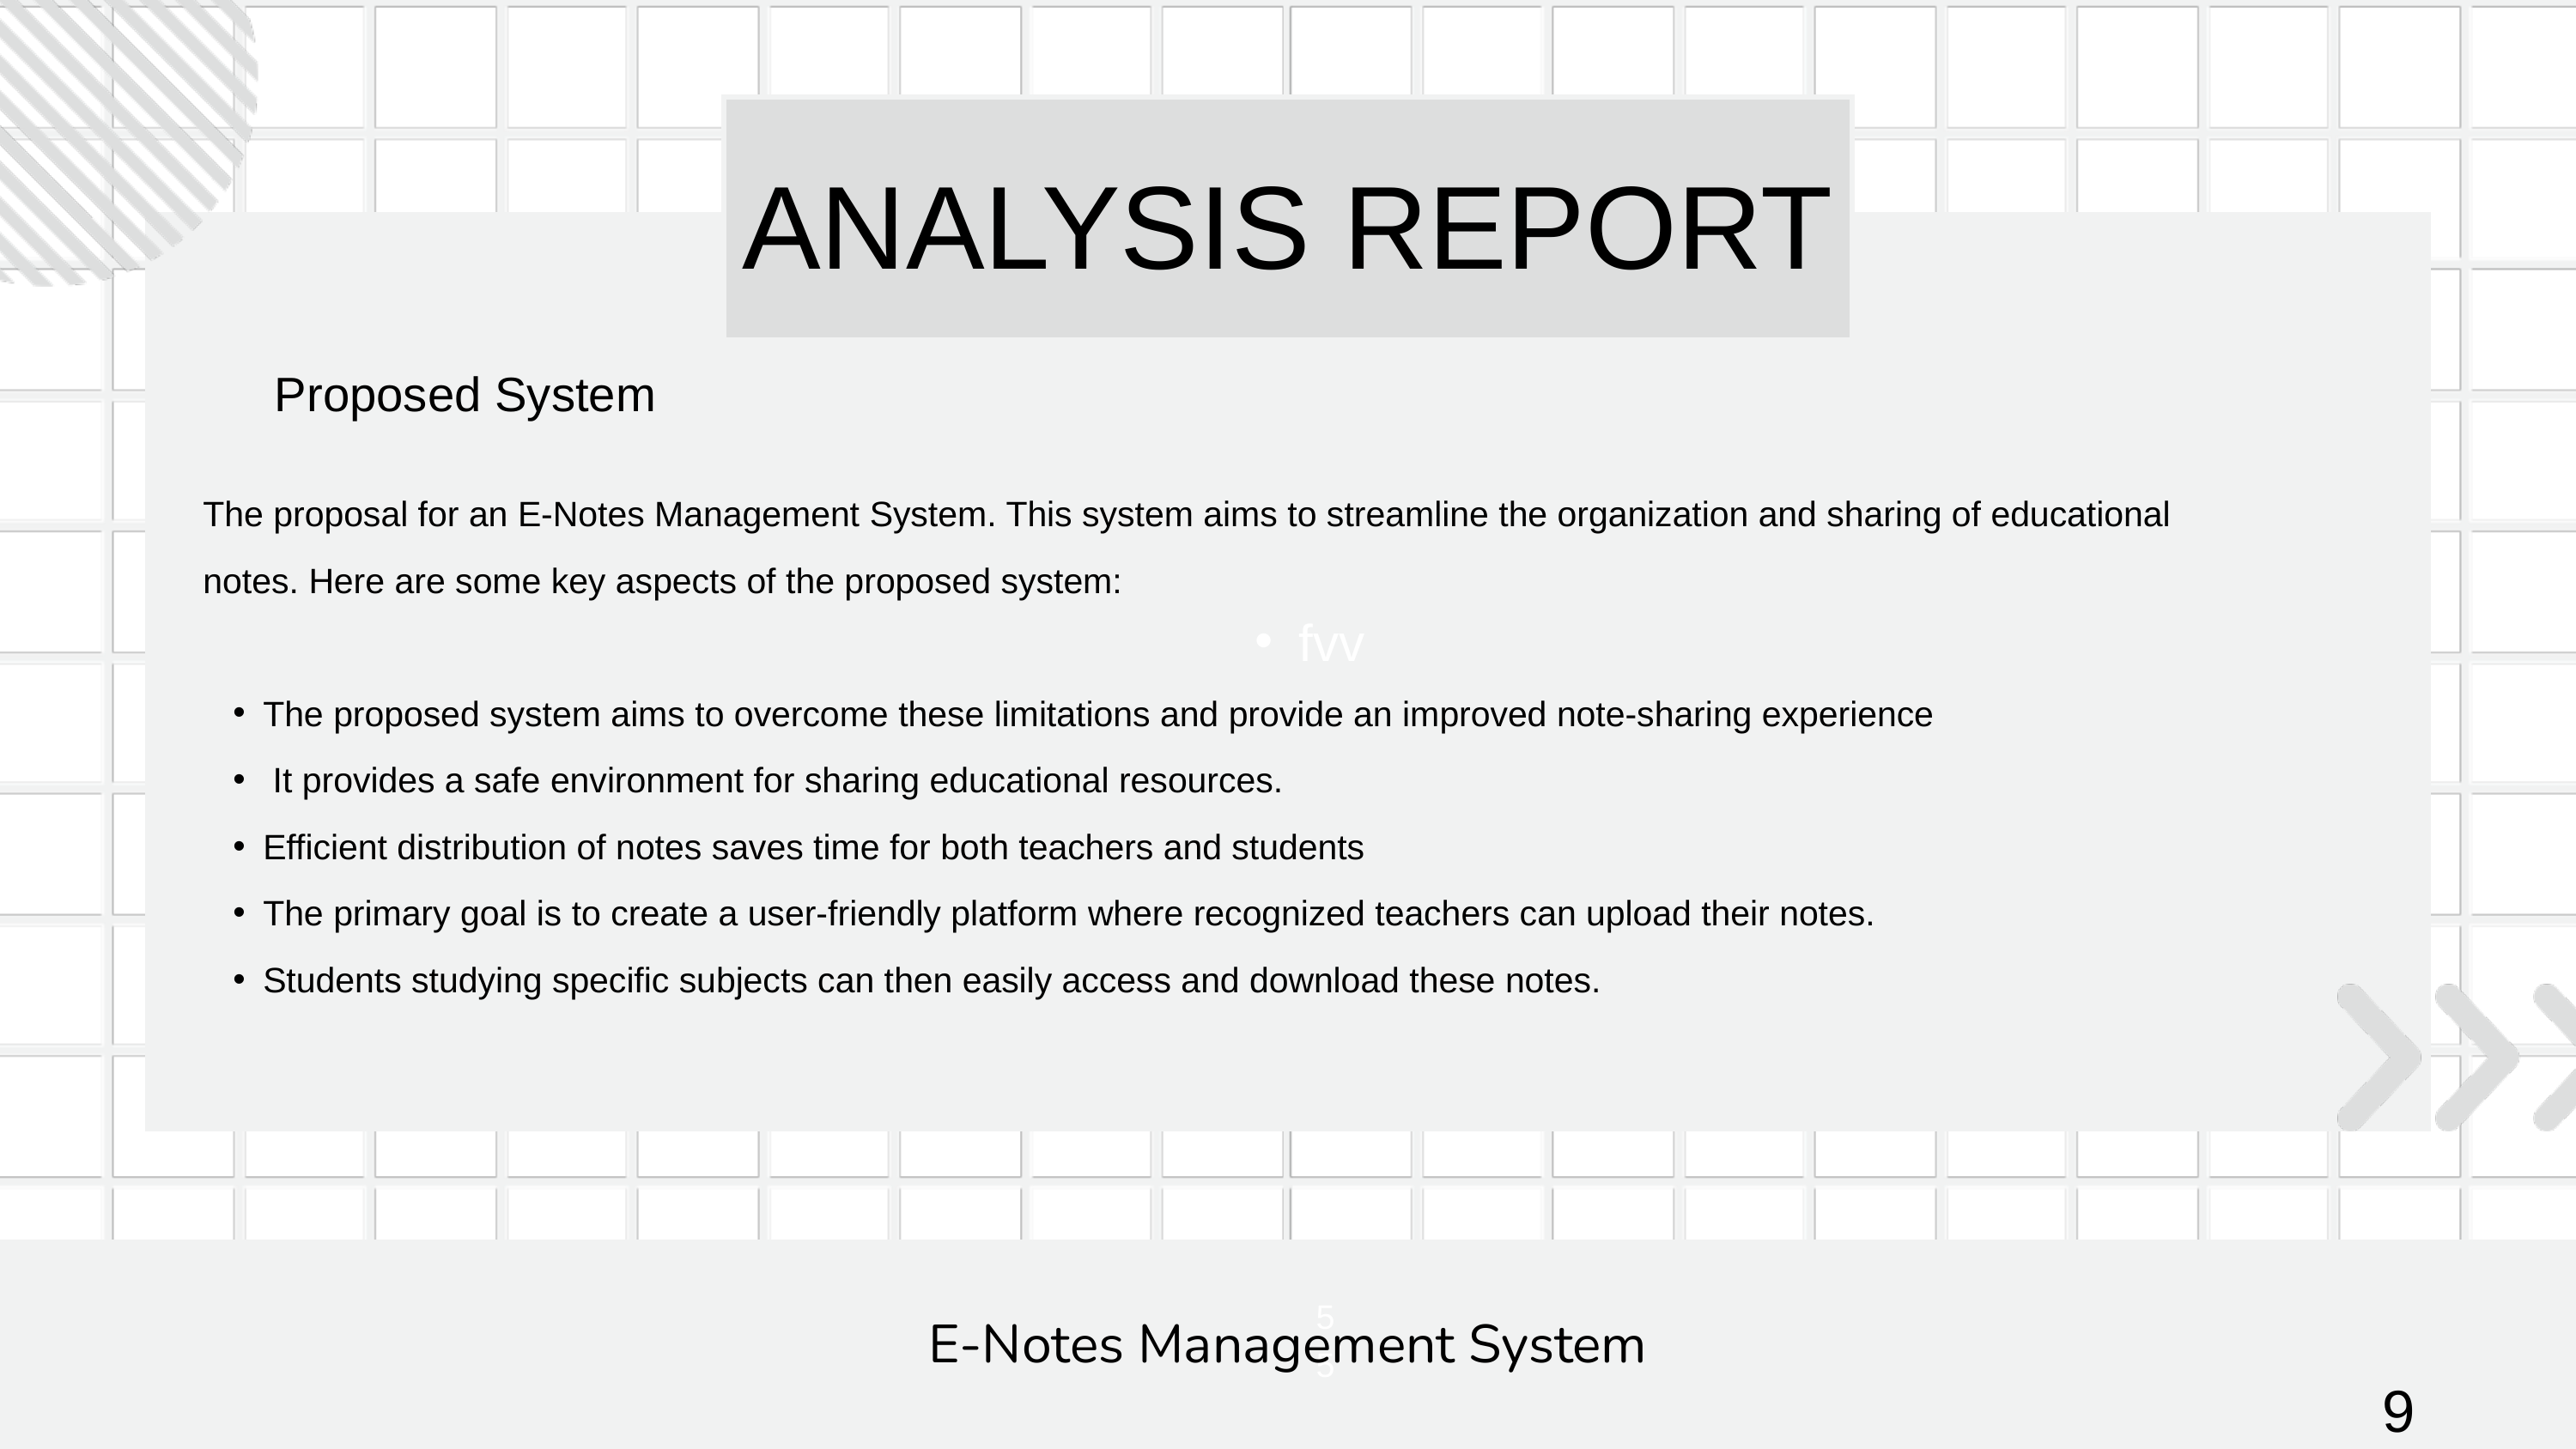

ANALYSIS REPORT

fvv
Proposed System

The proposal for an E-Notes Management System. This system aims to streamline the organization and sharing of educational notes. Here are some key aspects of the proposed system:

The proposed system aims to overcome these limitations and provide an improved note-sharing experience
 It provides a safe environment for sharing educational resources.
Efficient distribution of notes saves time for both teachers and students
The primary goal is to create a user-friendly platform where recognized teachers can upload their notes.
Students studying specific subjects can then easily access and download these notes.

5
5

E-Notes Management System
9